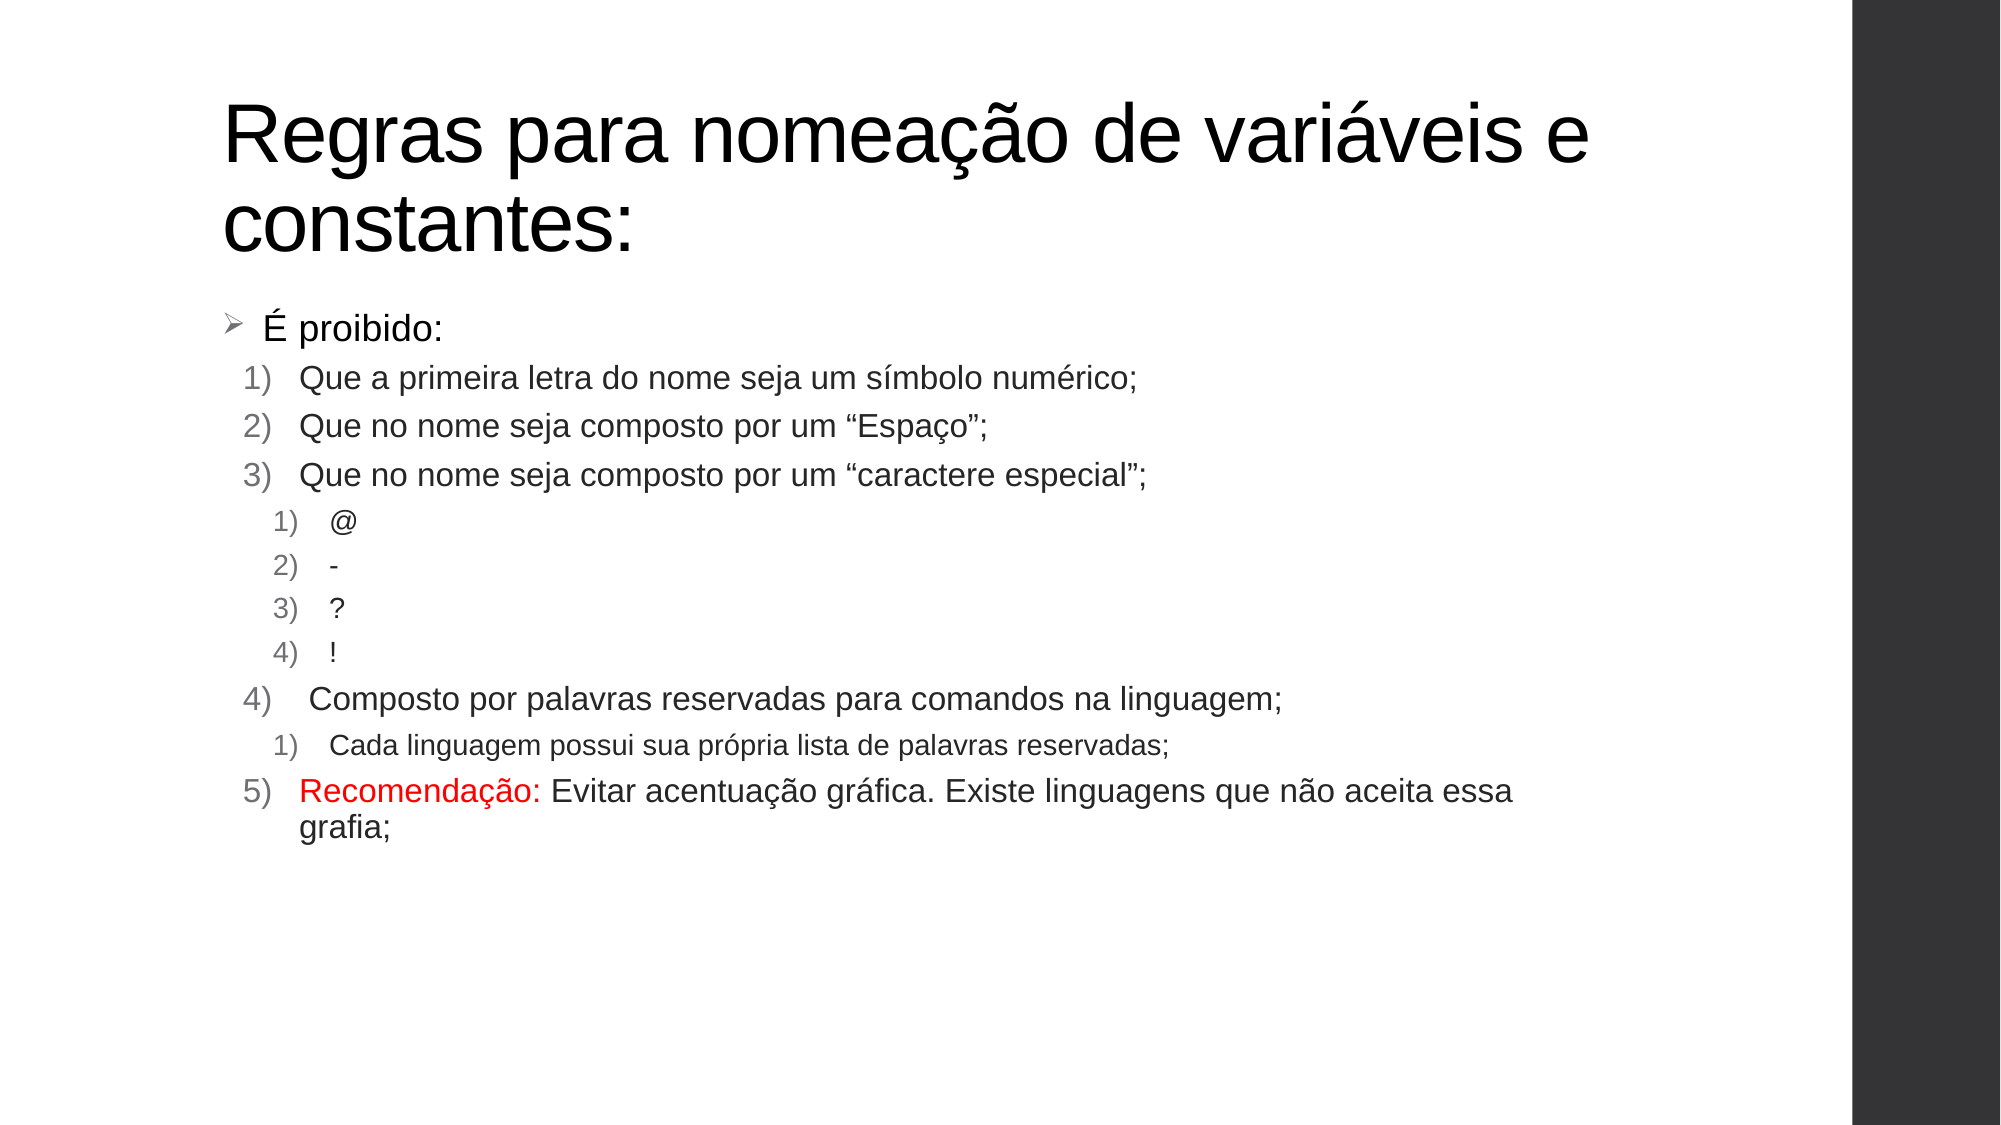

# Regras para nomeação de variáveis e constantes:
 É proibido:
Que a primeira letra do nome seja um símbolo numérico;
Que no nome seja composto por um “Espaço”;
Que no nome seja composto por um “caractere especial”;
@
-
?
!
 Composto por palavras reservadas para comandos na linguagem;
Cada linguagem possui sua própria lista de palavras reservadas;
Recomendação: Evitar acentuação gráfica. Existe linguagens que não aceita essa grafia;